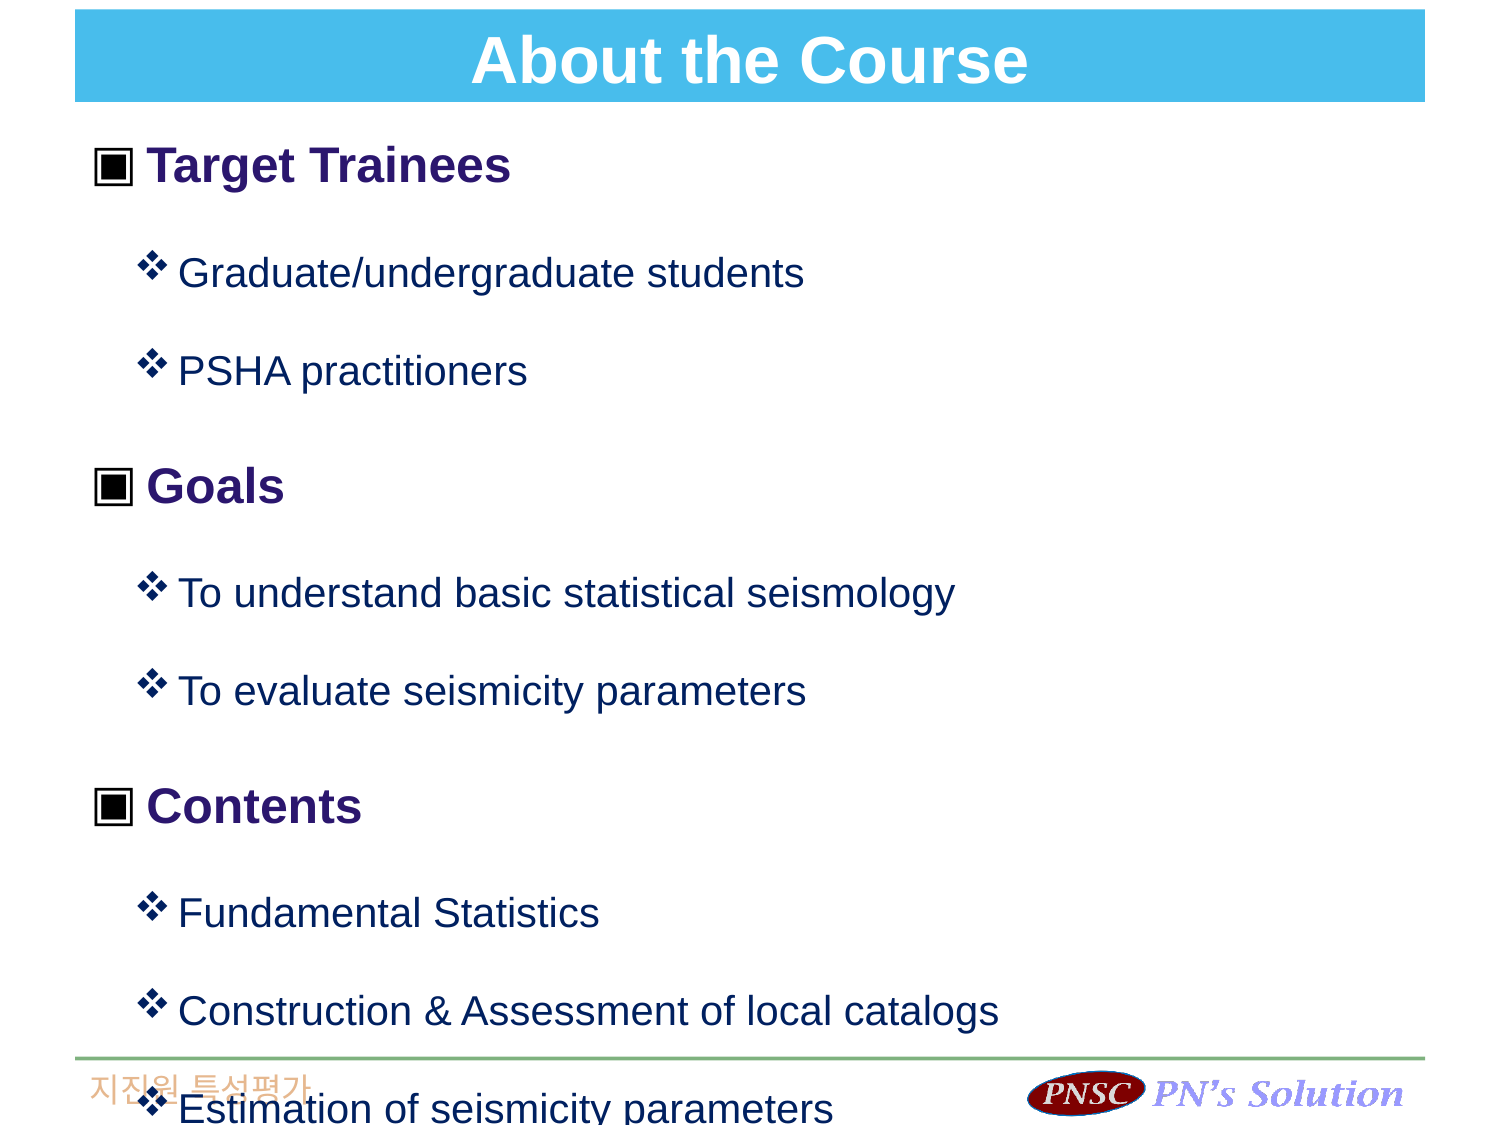

# About the Course
Target Trainees

Graduate/undergraduate students

PSHA practitioners

Goals

To understand basic statistical seismology

To evaluate seismicity parameters

Contents

Fundamental Statistics

Construction & Assessment of local catalogs

Estimation of seismicity parameters